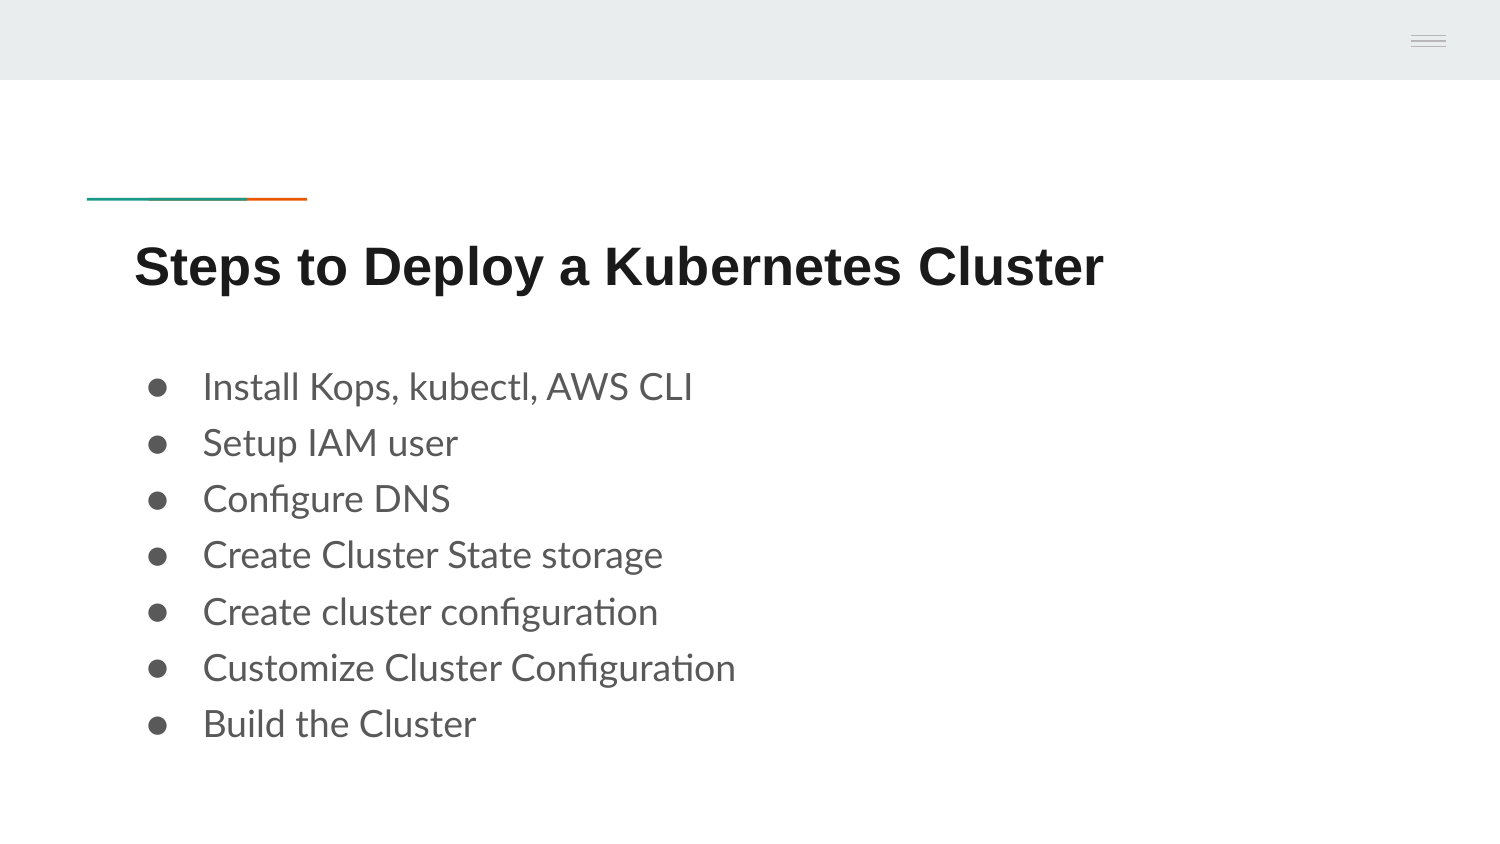

# Steps to Deploy a Kubernetes Cluster
Install Kops, kubectl, AWS CLI
Setup IAM user
Configure DNS
Create Cluster State storage
Create cluster configuration
Customize Cluster Configuration
Build the Cluster